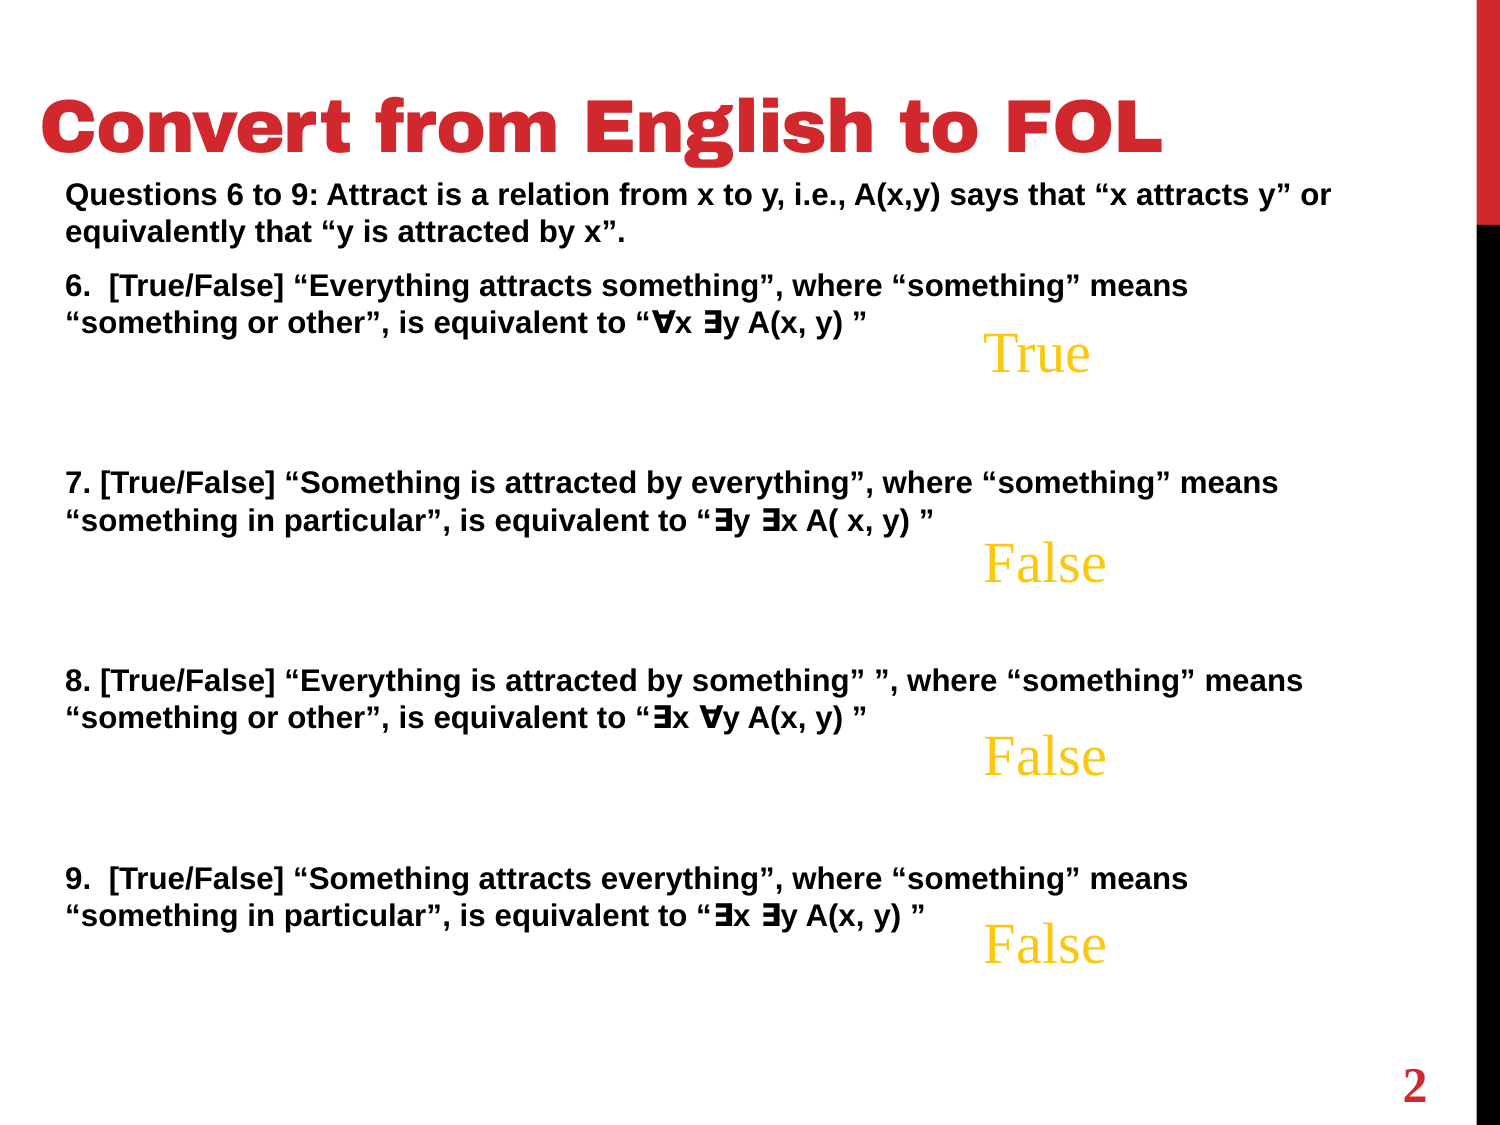

# Convert from English to FOL
Questions 6 to 9: Attract is a relation from x to y, i.e., A(x,y) says that “x attracts y” or equivalently that “y is attracted by x”.
6.  [True/False] “Everything attracts something”, where “something” means “something or other”, is equivalent to “∀x ∃y A(x, y) ”

7. [True/False] “Something is attracted by everything”, where “something” means “something in particular”, is equivalent to “∃y ∃x A( x, y) ”

8. [True/False] “Everything is attracted by something” ”, where “something” means “something or other”, is equivalent to “∃x ∀y A(x, y) ”

9.  [True/False] “Something attracts everything”, where “something” means “something in particular”, is equivalent to “∃x ∃y A(x, y) ”

True
False
False
False

2